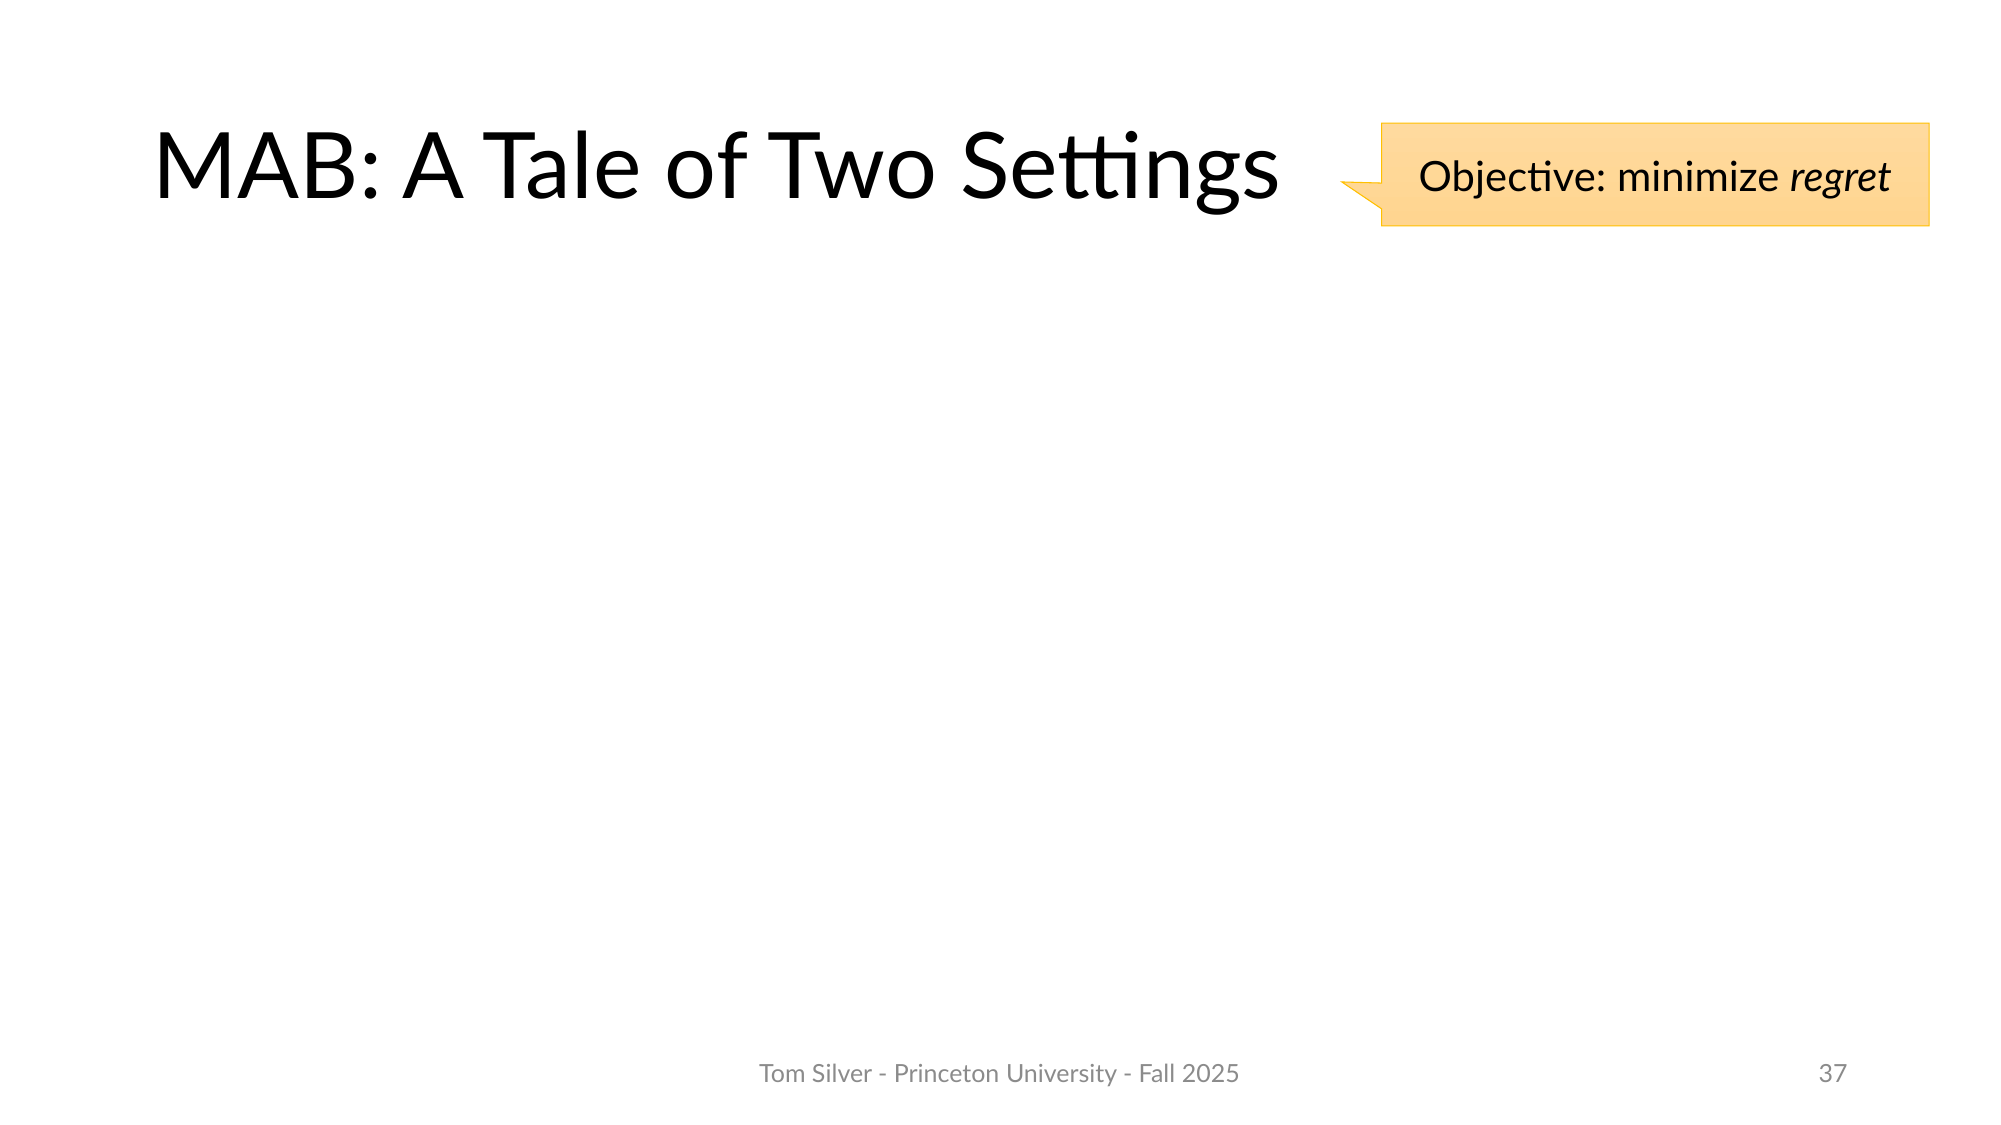

# MAB: A Tale of Two Settings
Objective: minimize regret
Tom Silver - Princeton University - Fall 2025
37